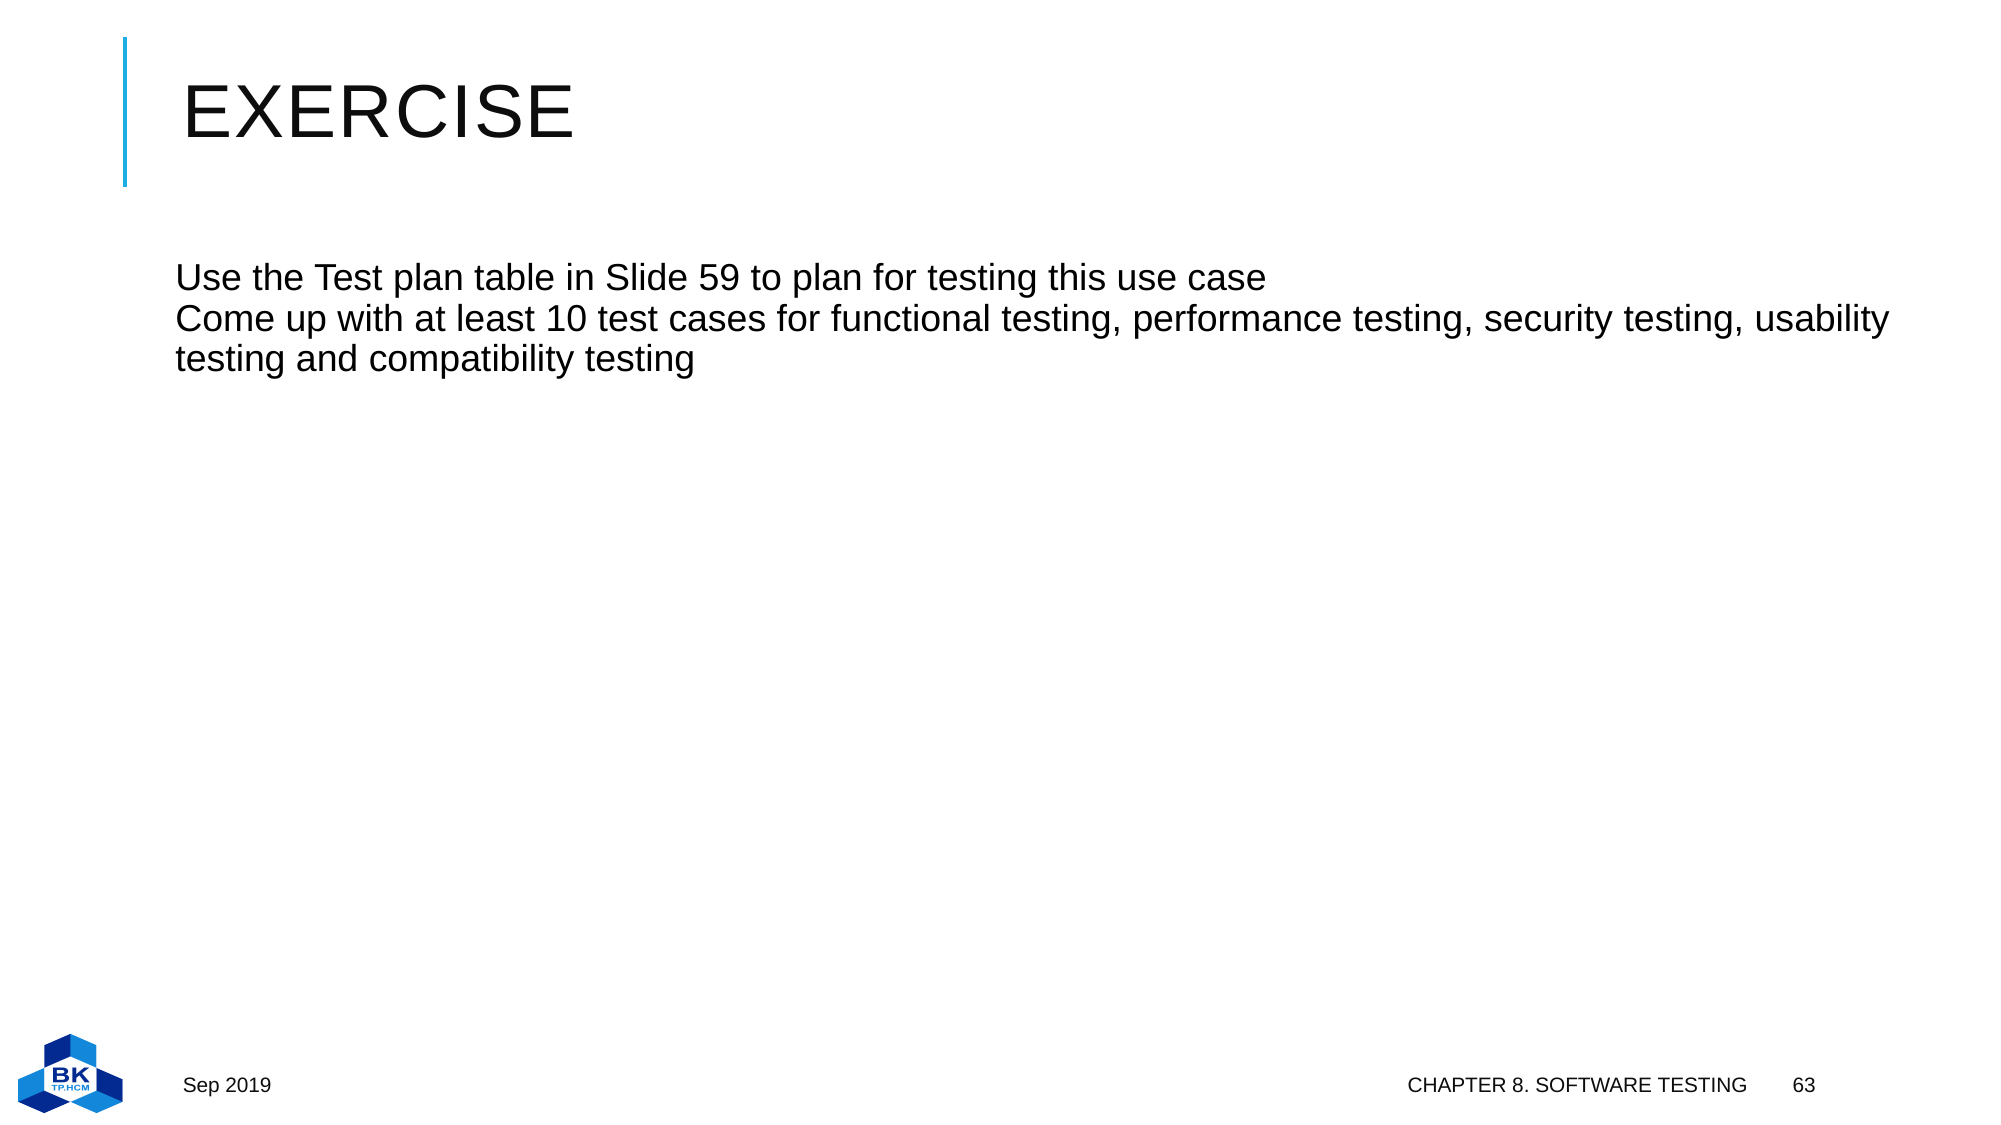

# exercise
Use the Test plan table in Slide 59 to plan for testing this use case
Come up with at least 10 test cases for functional testing, performance testing, security testing, usability testing and compatibility testing
Sep 2019
Chapter 8. Software testing
63